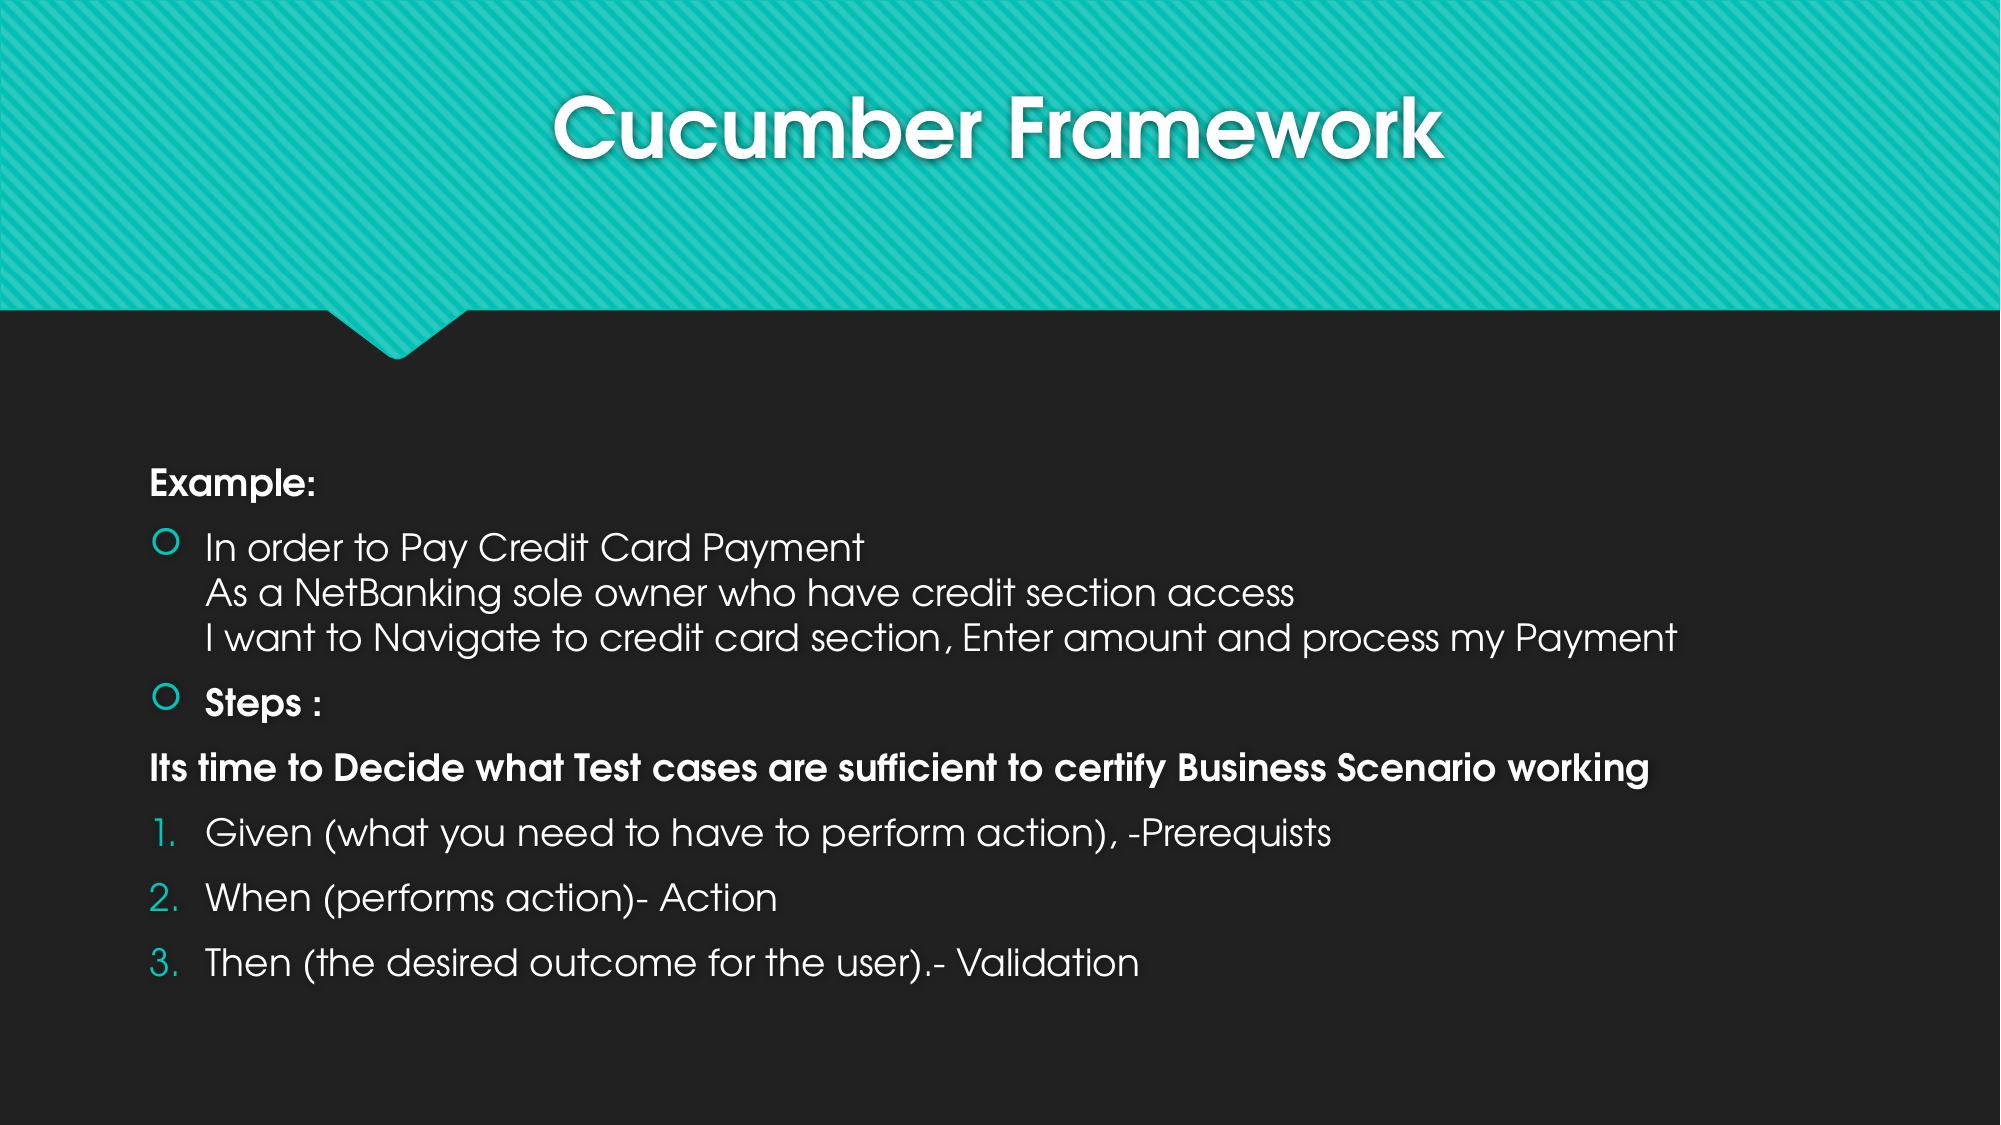

# Cucumber Framework
Example:
In order to Pay Credit Card Payment
As a NetBanking sole owner who have credit section access
I want to Navigate to credit card section, Enter amount and process my Payment
Steps :
Its time to Decide what Test cases are sufficient to certify Business Scenario working
Given (what you need to have to perform action), -Prerequists
When (performs action)- Action
Then (the desired outcome for the user).- Validation